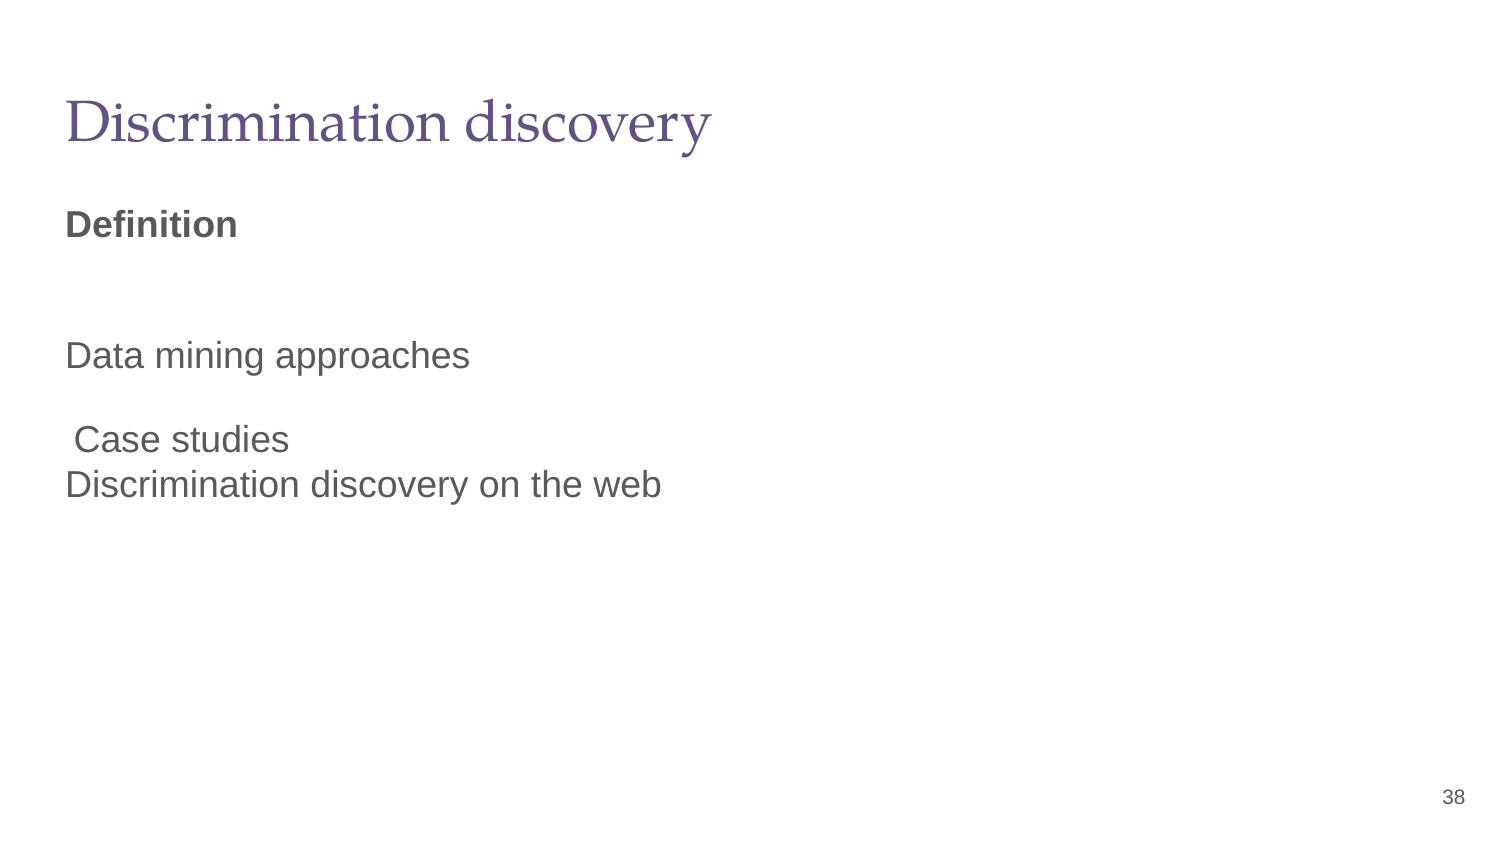

# Discrimination discovery
Definition

Data mining approaches  Case studies
Discrimination discovery on the web
38